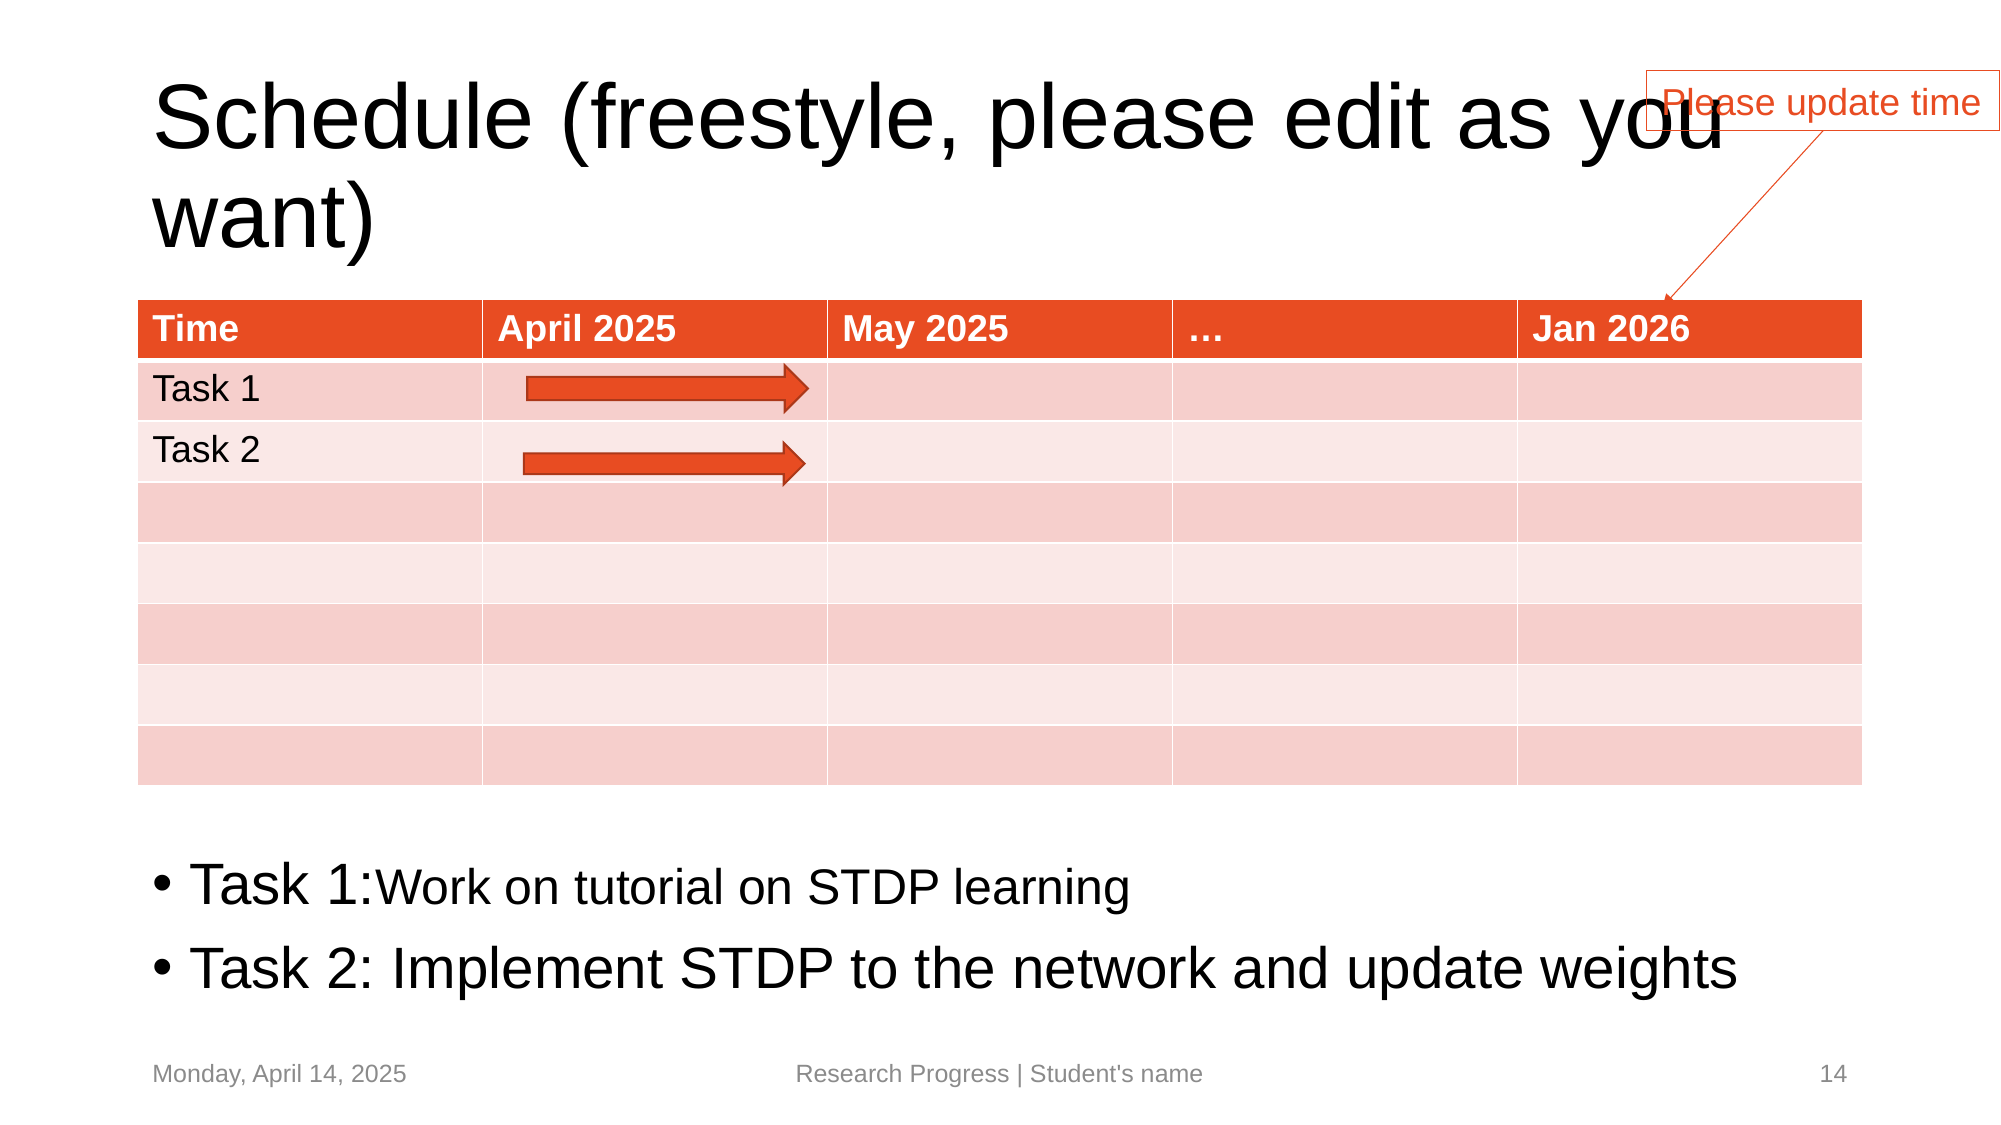

# Schedule (freestyle, please edit as you want)
Please update time
| Time | April 2025 | May 2025 | … | Jan 2026 |
| --- | --- | --- | --- | --- |
| Task 1 |  |  |  |  |
| Task 2 |  |  |  |  |
|  |  |  |  |  |
|  |  |  |  |  |
|  |  |  |  |  |
|  |  |  |  |  |
|  |  |  |  |  |

Task 1:Work on tutorial on STDP learning
Task 2: Implement STDP to the network and update weights

Monday, April 14, 2025
Research Progress | Student's name
14